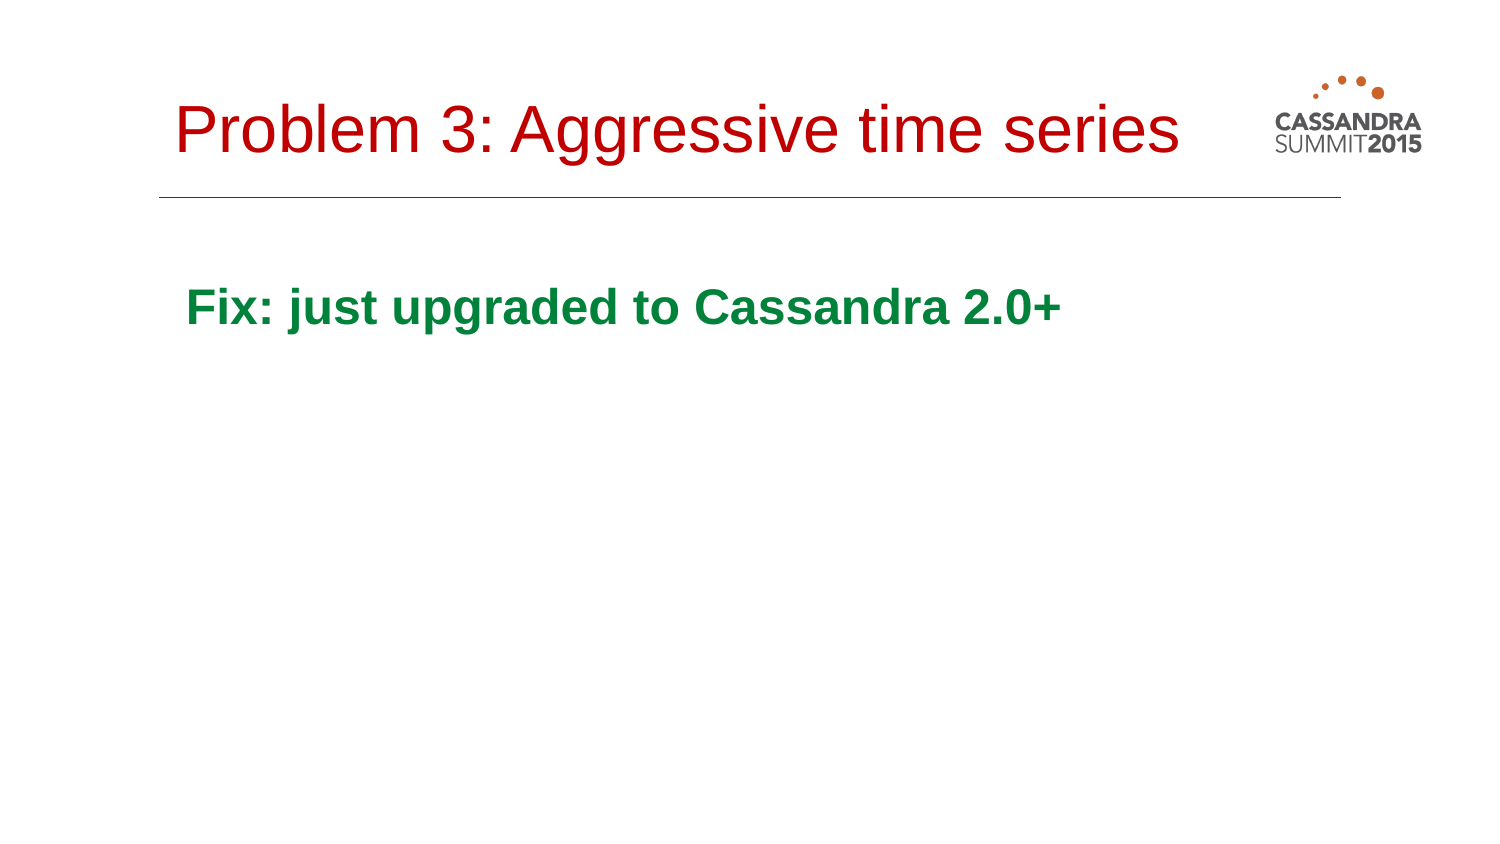

# Problem 3: Aggressive time series
Fix: just upgraded to Cassandra 2.0+